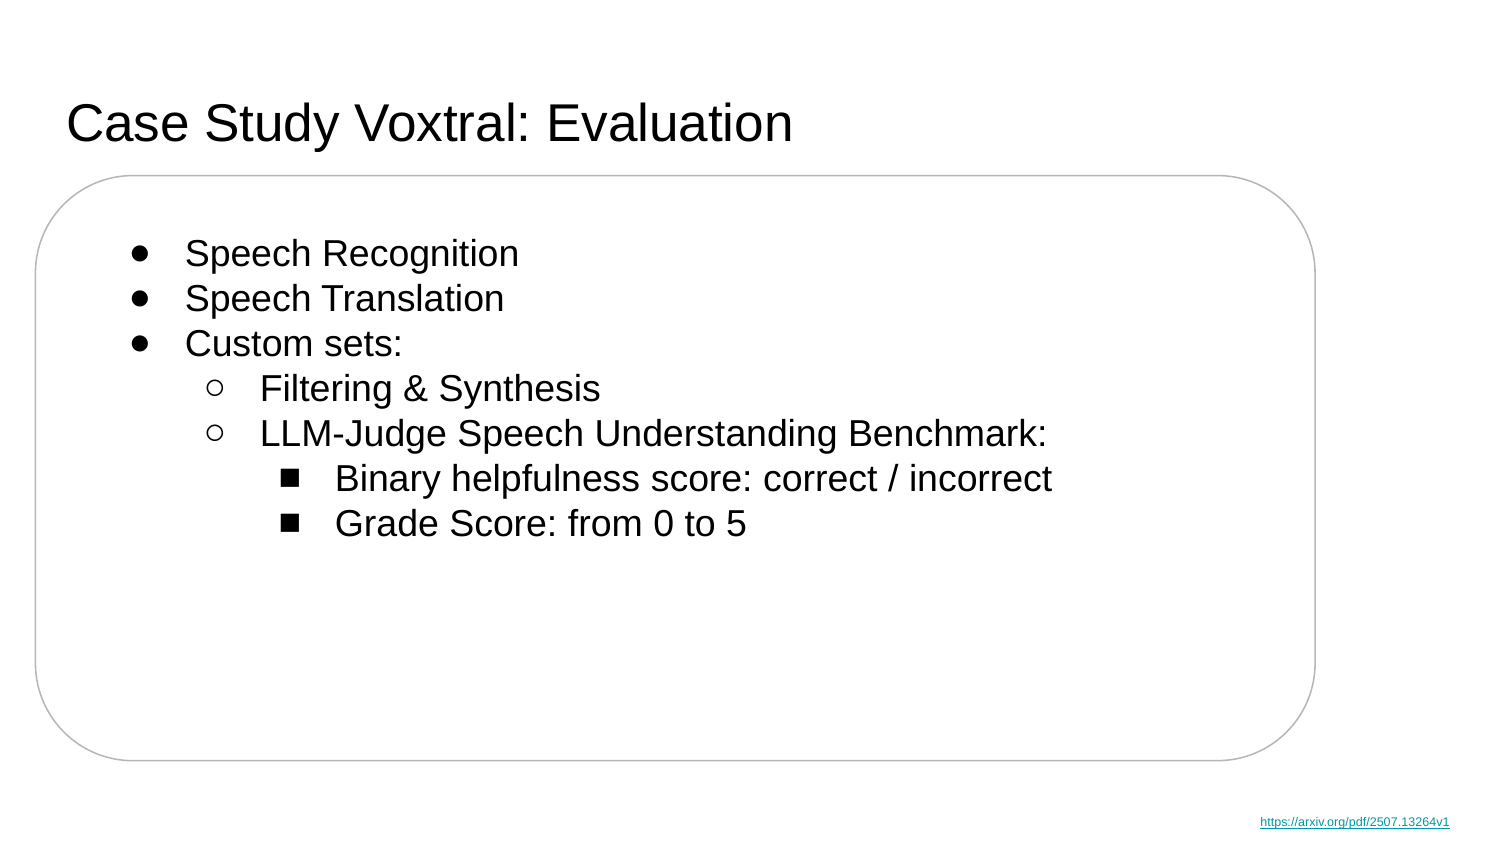

# Case Study Voxtral: Evaluation

Speech Recognition
Speech Translation
Custom sets:
Filtering & Synthesis
LLM-Judge Speech Understanding Benchmark:
Binary helpfulness score: correct / incorrect
Grade Score: from 0 to 5

https://arxiv.org/pdf/2507.13264v1